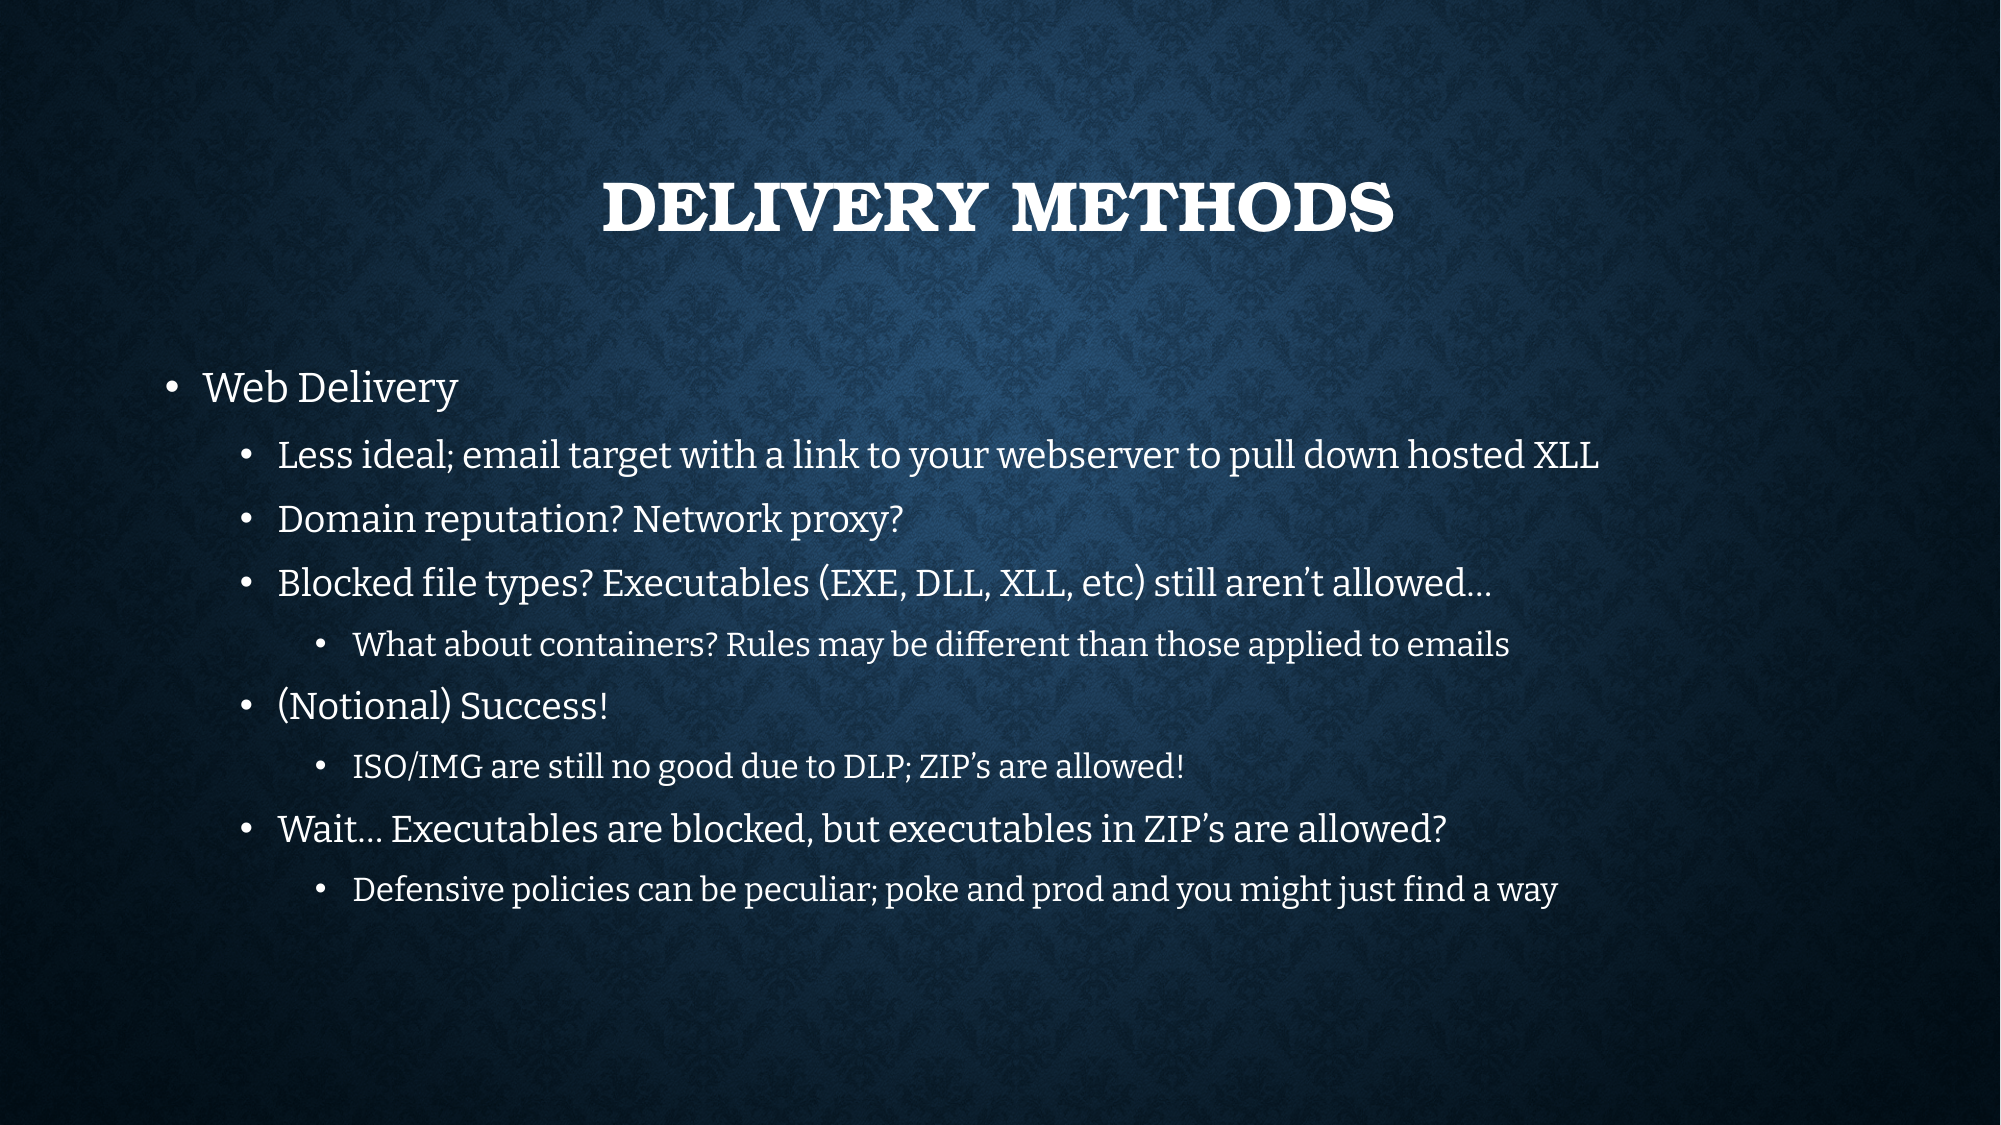

# Delivery methods
Web Delivery
Less ideal; email target with a link to your webserver to pull down hosted XLL
Domain reputation? Network proxy?
Blocked file types? Executables (EXE, DLL, XLL, etc) still aren’t allowed…
What about containers? Rules may be different than those applied to emails
(Notional) Success!
ISO/IMG are still no good due to DLP; ZIP’s are allowed!
Wait… Executables are blocked, but executables in ZIP’s are allowed?
Defensive policies can be peculiar; poke and prod and you might just find a way